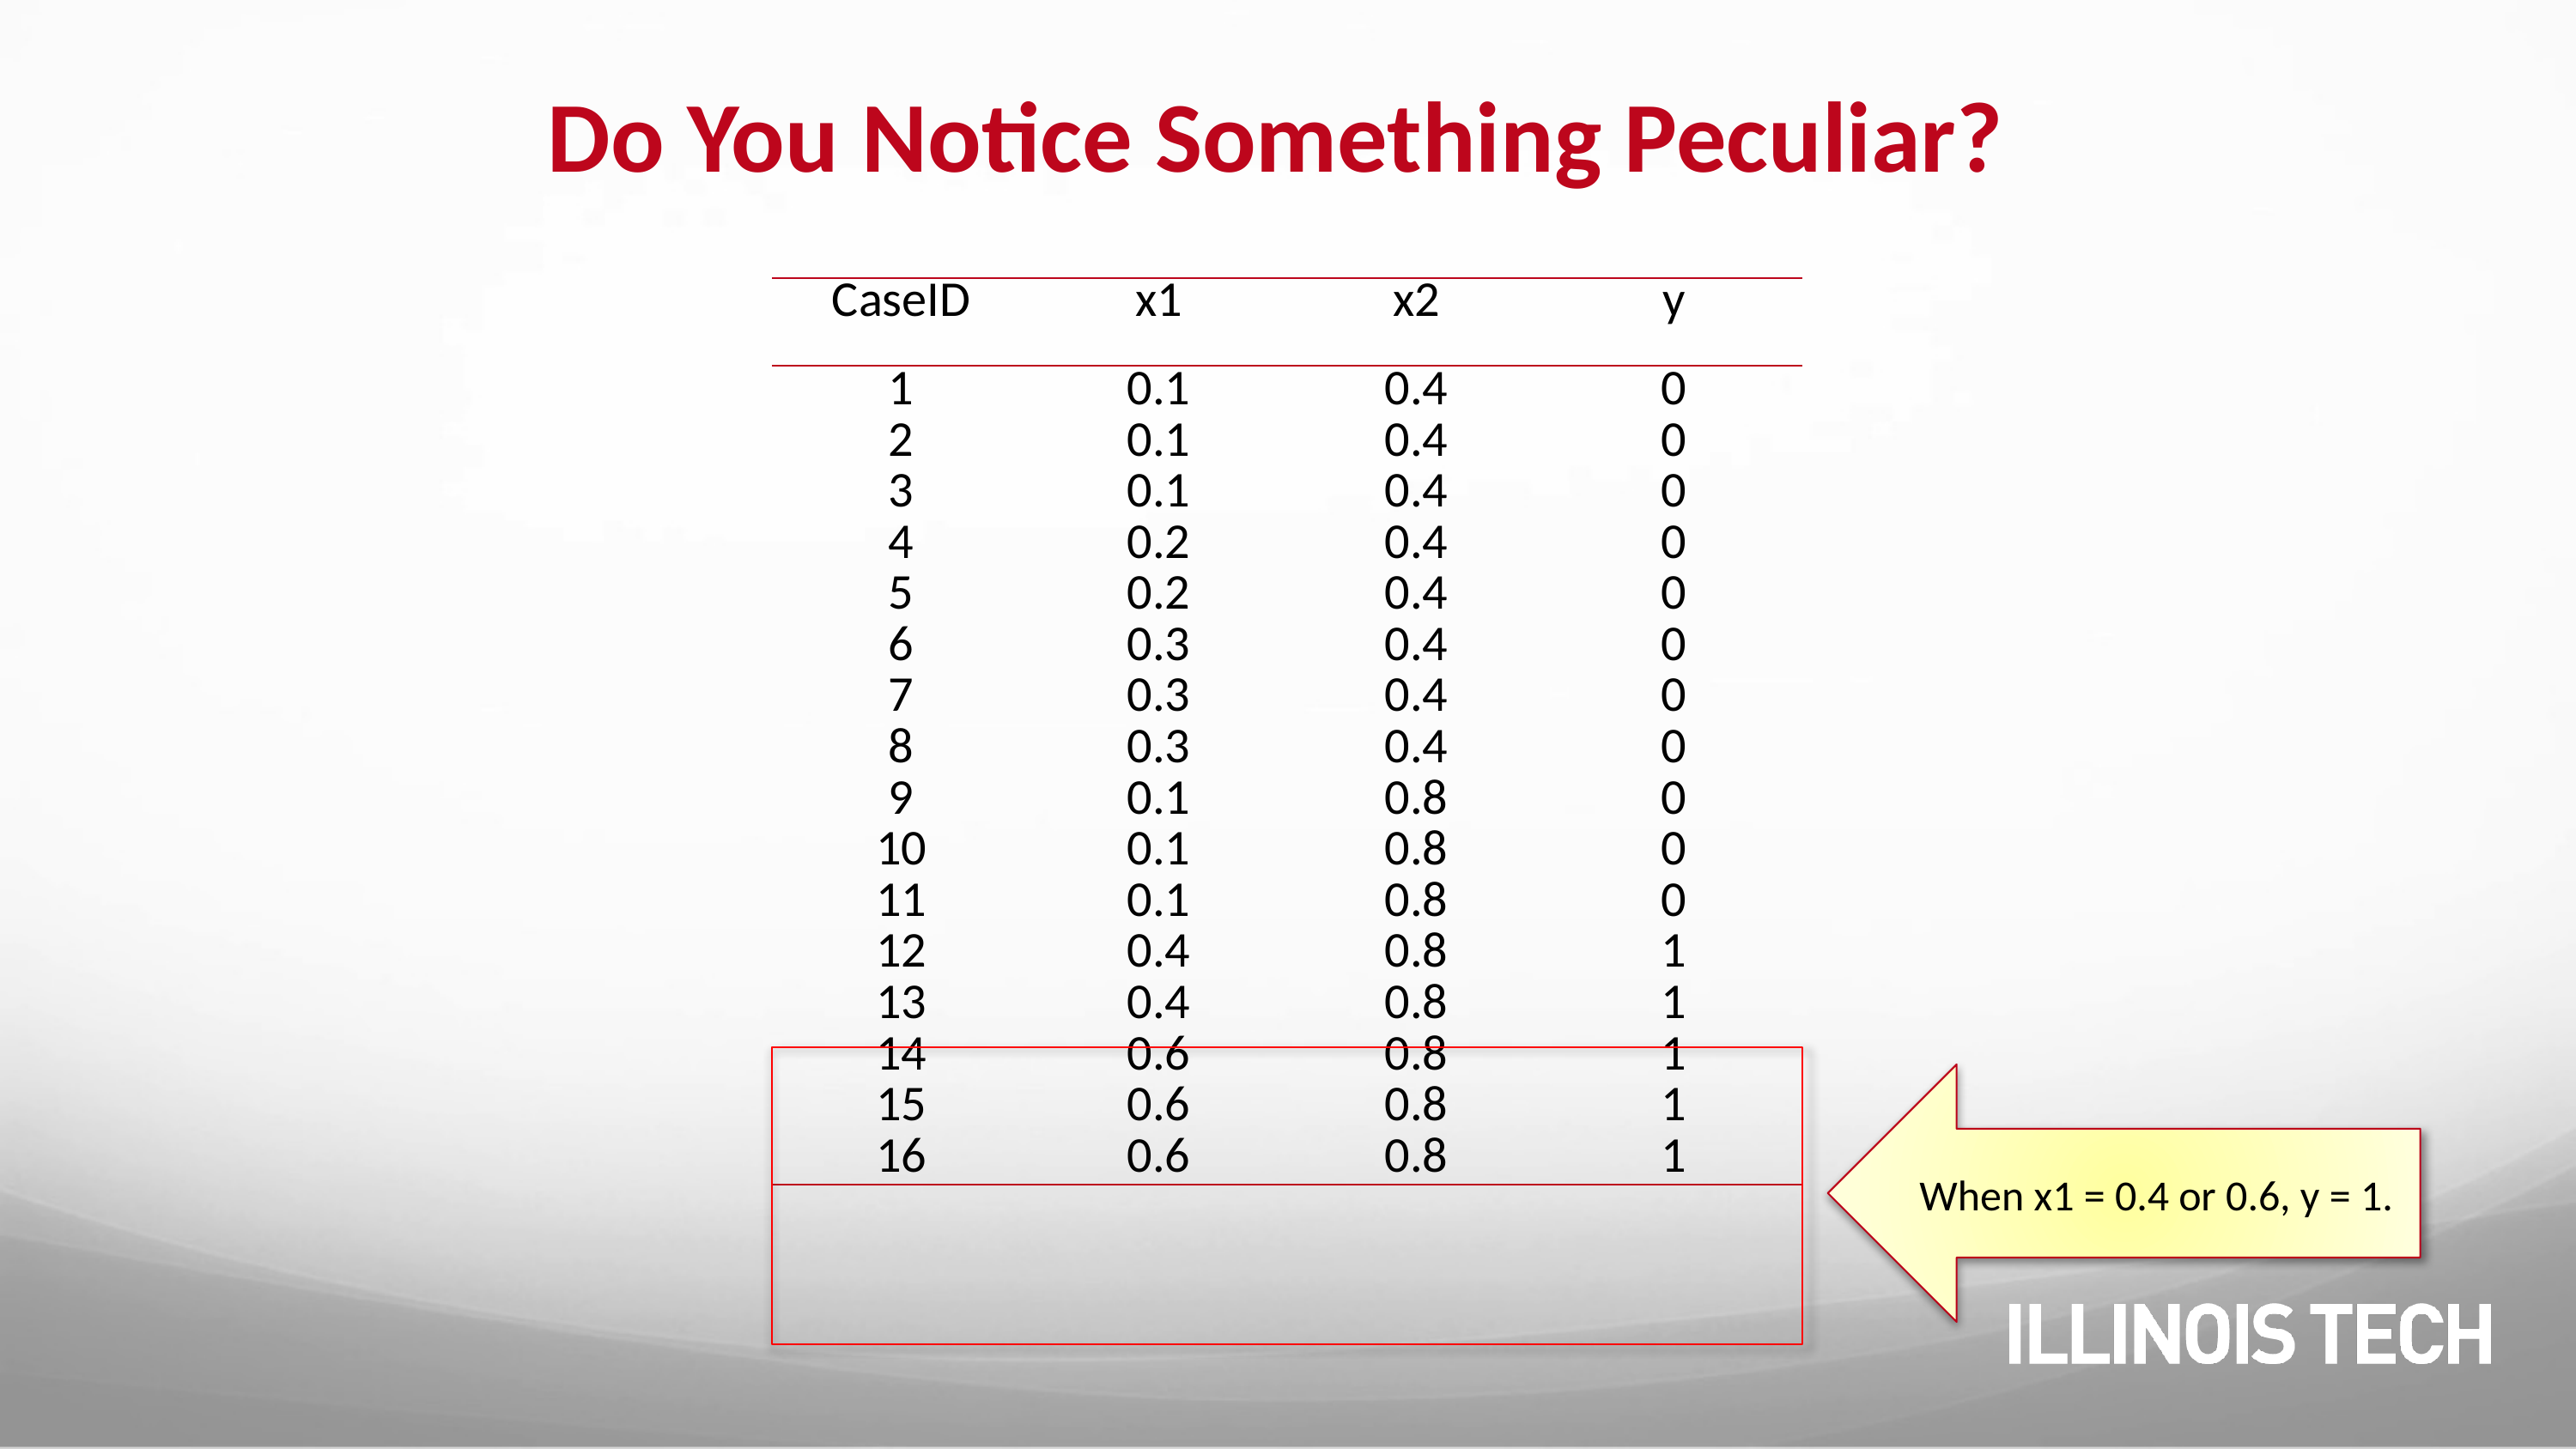

# Do You Notice Something Peculiar?
| CaseID | x1 | x2 | y |
| --- | --- | --- | --- |
| 1 | 0.1 | 0.4 | 0 |
| 2 | 0.1 | 0.4 | 0 |
| 3 | 0.1 | 0.4 | 0 |
| 4 | 0.2 | 0.4 | 0 |
| 5 | 0.2 | 0.4 | 0 |
| 6 | 0.3 | 0.4 | 0 |
| 7 | 0.3 | 0.4 | 0 |
| 8 | 0.3 | 0.4 | 0 |
| 9 | 0.1 | 0.8 | 0 |
| 10 | 0.1 | 0.8 | 0 |
| 11 | 0.1 | 0.8 | 0 |
| 12 | 0.4 | 0.8 | 1 |
| 13 | 0.4 | 0.8 | 1 |
| 14 | 0.6 | 0.8 | 1 |
| 15 | 0.6 | 0.8 | 1 |
| 16 | 0.6 | 0.8 | 1 |

When x1 = 0.4 or 0.6, y = 1.